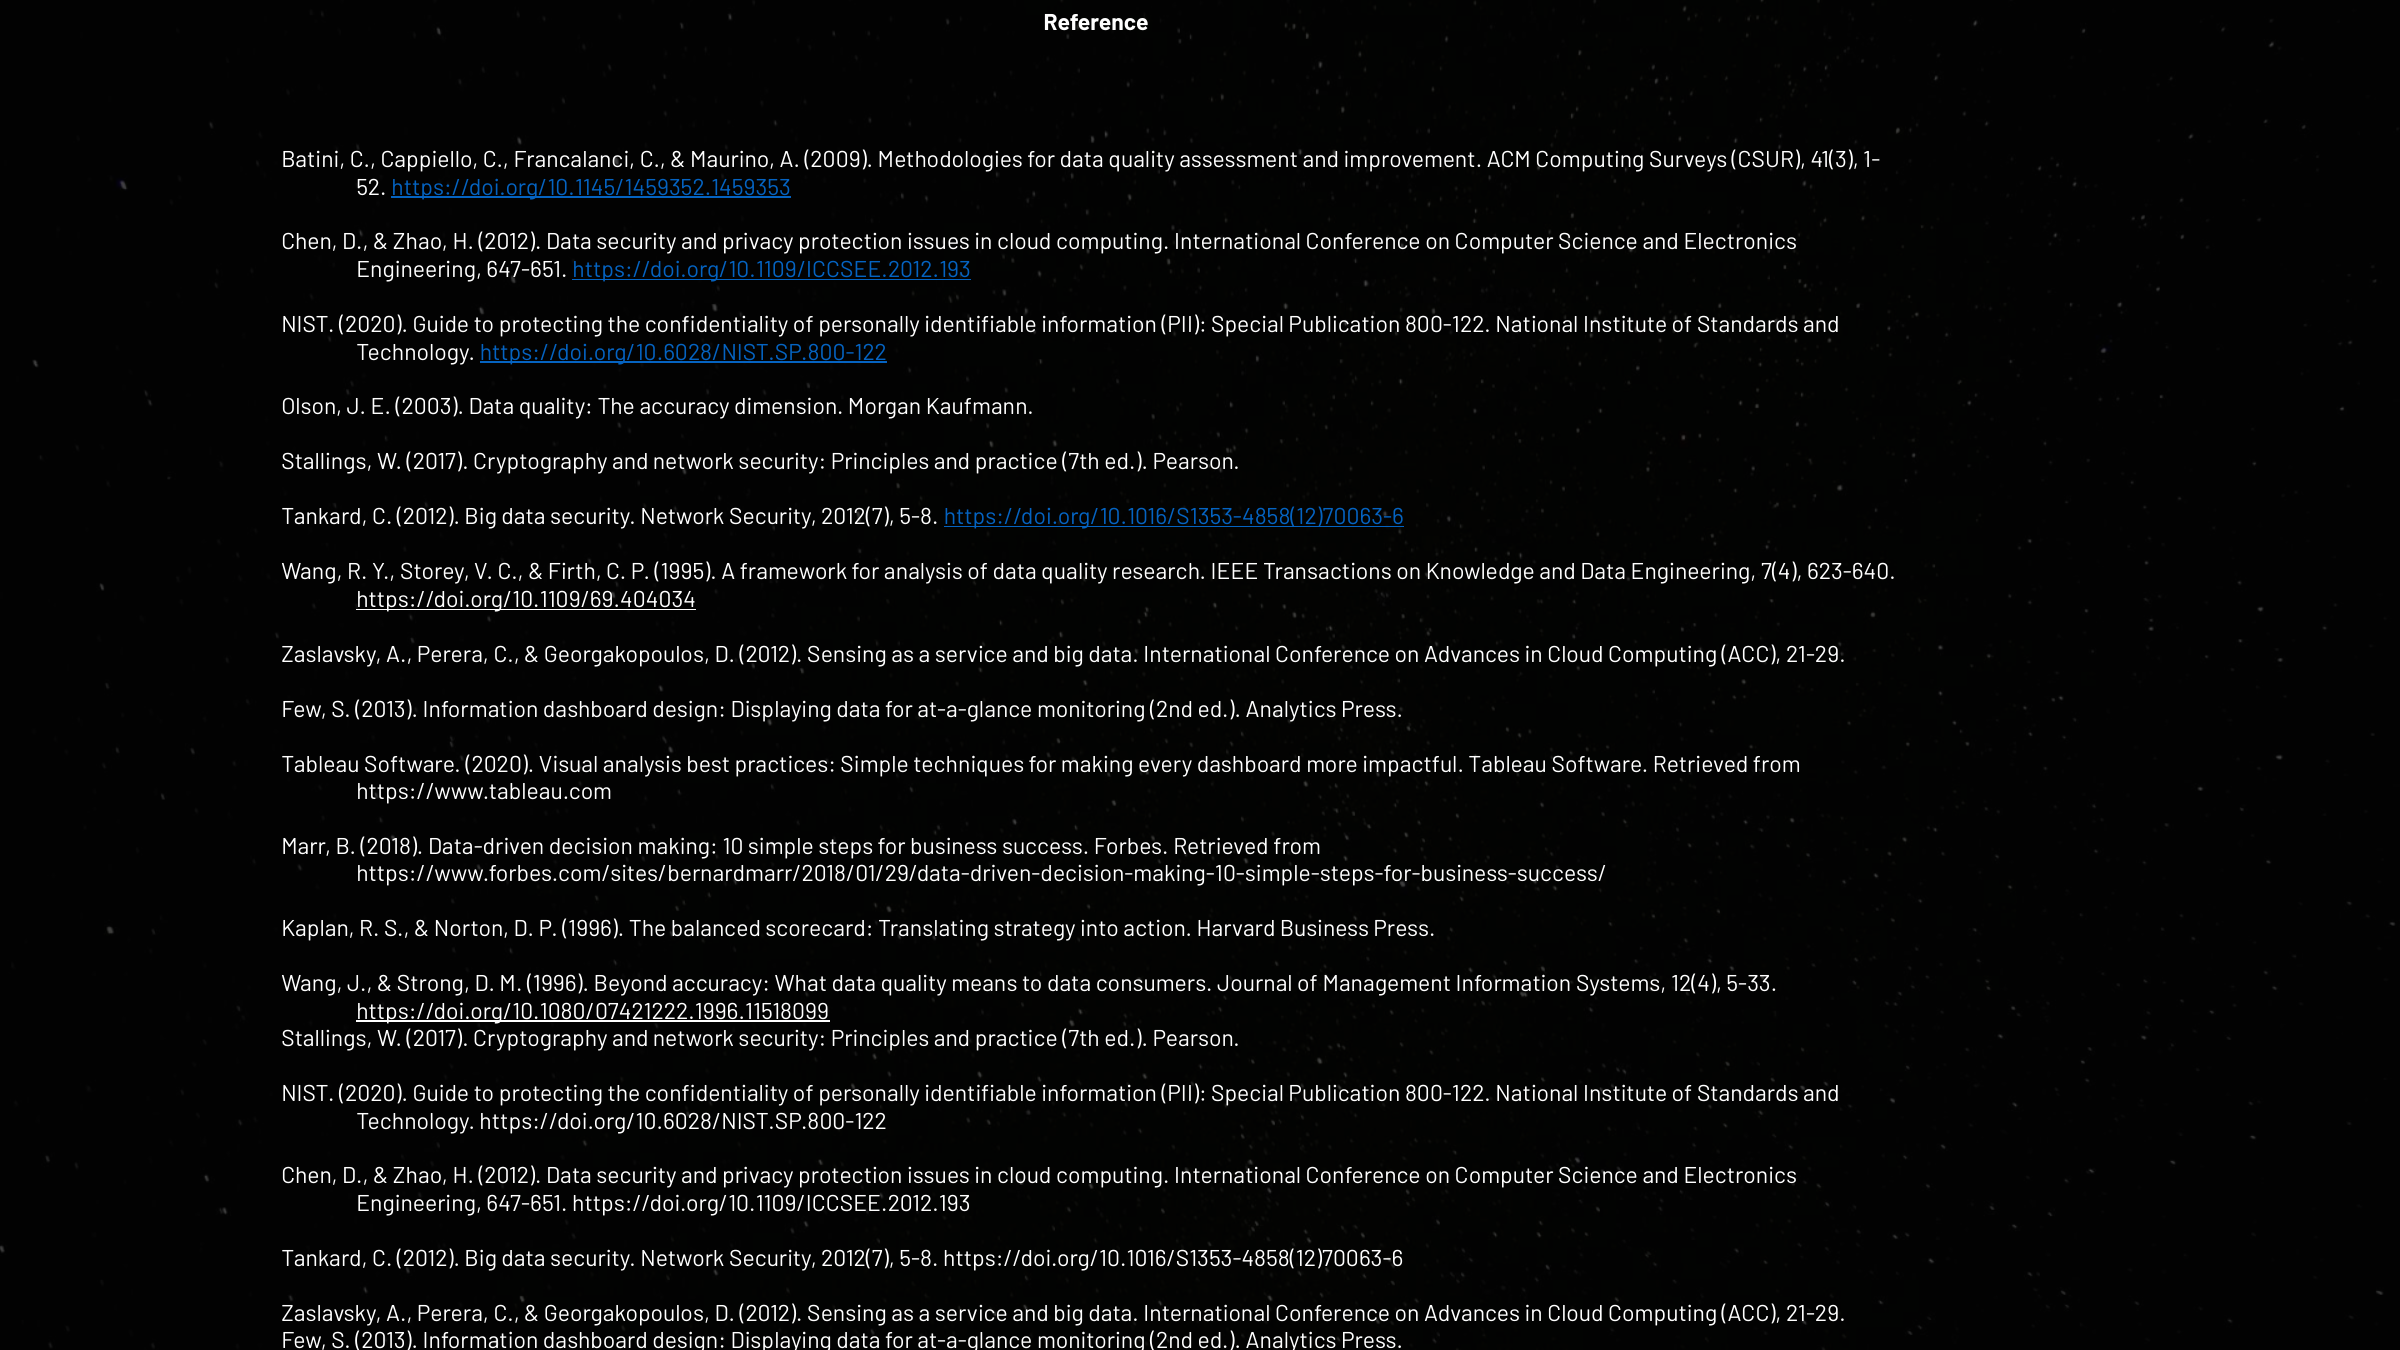

Reference

Batini, C., Cappiello, C., Francalanci, C., & Maurino, A. (2009). Methodologies for data quality assessment and improvement. ACM Computing Surveys (CSUR), 41(3), 1-52. https://doi.org/10.1145/1459352.1459353

Chen, D., & Zhao, H. (2012). Data security and privacy protection issues in cloud computing. International Conference on Computer Science and Electronics Engineering, 647-651. https://doi.org/10.1109/ICCSEE.2012.193

NIST. (2020). Guide to protecting the confidentiality of personally identifiable information (PII): Special Publication 800-122. National Institute of Standards and Technology. https://doi.org/10.6028/NIST.SP.800-122

Olson, J. E. (2003). Data quality: The accuracy dimension. Morgan Kaufmann.

Stallings, W. (2017). Cryptography and network security: Principles and practice (7th ed.). Pearson.

Tankard, C. (2012). Big data security. Network Security, 2012(7), 5-8. https://doi.org/10.1016/S1353-4858(12)70063-6

Wang, R. Y., Storey, V. C., & Firth, C. P. (1995). A framework for analysis of data quality research. IEEE Transactions on Knowledge and Data Engineering, 7(4), 623-640. https://doi.org/10.1109/69.404034

Zaslavsky, A., Perera, C., & Georgakopoulos, D. (2012). Sensing as a service and big data. International Conference on Advances in Cloud Computing (ACC), 21-29.

Few, S. (2013). Information dashboard design: Displaying data for at-a-glance monitoring (2nd ed.). Analytics Press.

Tableau Software. (2020). Visual analysis best practices: Simple techniques for making every dashboard more impactful. Tableau Software. Retrieved from https://www.tableau.com

Marr, B. (2018). Data-driven decision making: 10 simple steps for business success. Forbes. Retrieved from https://www.forbes.com/sites/bernardmarr/2018/01/29/data-driven-decision-making-10-simple-steps-for-business-success/

Kaplan, R. S., & Norton, D. P. (1996). The balanced scorecard: Translating strategy into action. Harvard Business Press.

Wang, J., & Strong, D. M. (1996). Beyond accuracy: What data quality means to data consumers. Journal of Management Information Systems, 12(4), 5-33. https://doi.org/10.1080/07421222.1996.11518099
Stallings, W. (2017). Cryptography and network security: Principles and practice (7th ed.). Pearson.

NIST. (2020). Guide to protecting the confidentiality of personally identifiable information (PII): Special Publication 800-122. National Institute of Standards and Technology. https://doi.org/10.6028/NIST.SP.800-122

Chen, D., & Zhao, H. (2012). Data security and privacy protection issues in cloud computing. International Conference on Computer Science and Electronics Engineering, 647-651. https://doi.org/10.1109/ICCSEE.2012.193

Tankard, C. (2012). Big data security. Network Security, 2012(7), 5-8. https://doi.org/10.1016/S1353-4858(12)70063-6

Zaslavsky, A., Perera, C., & Georgakopoulos, D. (2012). Sensing as a service and big data. International Conference on Advances in Cloud Computing (ACC), 21-29.
Few, S. (2013). Information dashboard design: Displaying data for at-a-glance monitoring (2nd ed.). Analytics Press.

Tableau Software. (2020). Visual analysis best practices: Simple techniques for making every dashboard more impactful. Tableau Software. Retrieved from https://www.tableau.com

Marr, B. (2018). Data-driven decision making: 10 simple steps for business success. Forbes. Retrieved from https://www.forbes.com/sites/bernardmarr/2018/01/29/data-driven-decision-making-10-simple-steps-for-business-success/

Kaplan, R. S., & Norton, D. P. (1996). The balanced scorecard: Translating strategy into action. Harvard Business Press.

Wang, J., & Strong, D. M. (1996). Beyond accuracy: What data quality means to data consumers. Journal of Management Information Systems, 12(4), 5-33. https://doi.org/10.1080/07421222.1996.11518099
Beck, K., Beedle, M., Van Bennekum, A., Cockburn, A., Cunningham, W., Fowler, M., ... & Thomas, D. (2001). Manifesto for agile software development. Agile Alliance. Retrieved from https://agilemanifesto.org/

Kim, G., Humble, J., Debois, P., & Willis, J. (2016). The DevOps handbook: How to create world-class agility, reliability, & security in technology organizations. IT Revolution Press.

Fowler, M., & Highsmith, J. (2001). The agile manifesto. Software Development, 9(8), 28-35.

Gandomi, A., & Haider, M. (2015). Beyond the hype: Big data concepts, methods, and analytics. International Journal of Information Management, 35(2), 137-144. https://doi.org/10.1016/j.ijinfomgt.2014.10.007

Erich, F., Amrit, C., & Daneva, M. (2017). A qualitative study of DevOps usage in practice. Journal of Software: Evolution and Process, 29(6), e1885. https://doi.org/10.1002/smr.1885

Kwon, O., Lee, N., & Shin, B. (2014). Data quality management, data usage experience and acquisition intention of big data analytics. International Journal of Information Management, 34(3), 387-394. https://doi.org/10.1016/j.ijinfomgt.2014.02.002